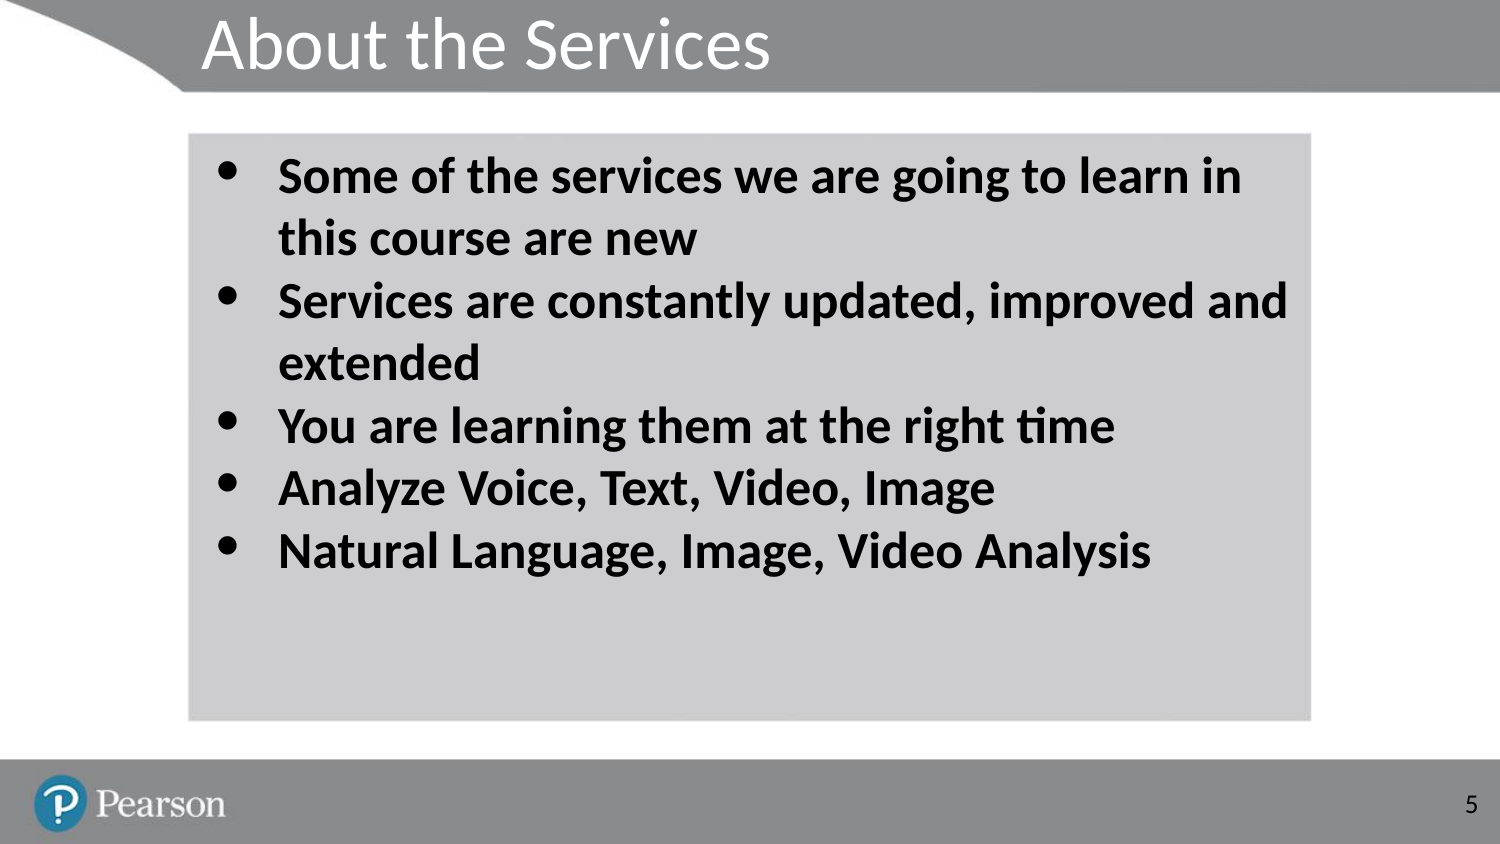

# About the Services
Some of the services we are going to learn in this course are new
Services are constantly updated, improved and extended
You are learning them at the right time
Analyze Voice, Text, Video, Image
Natural Language, Image, Video Analysis
5